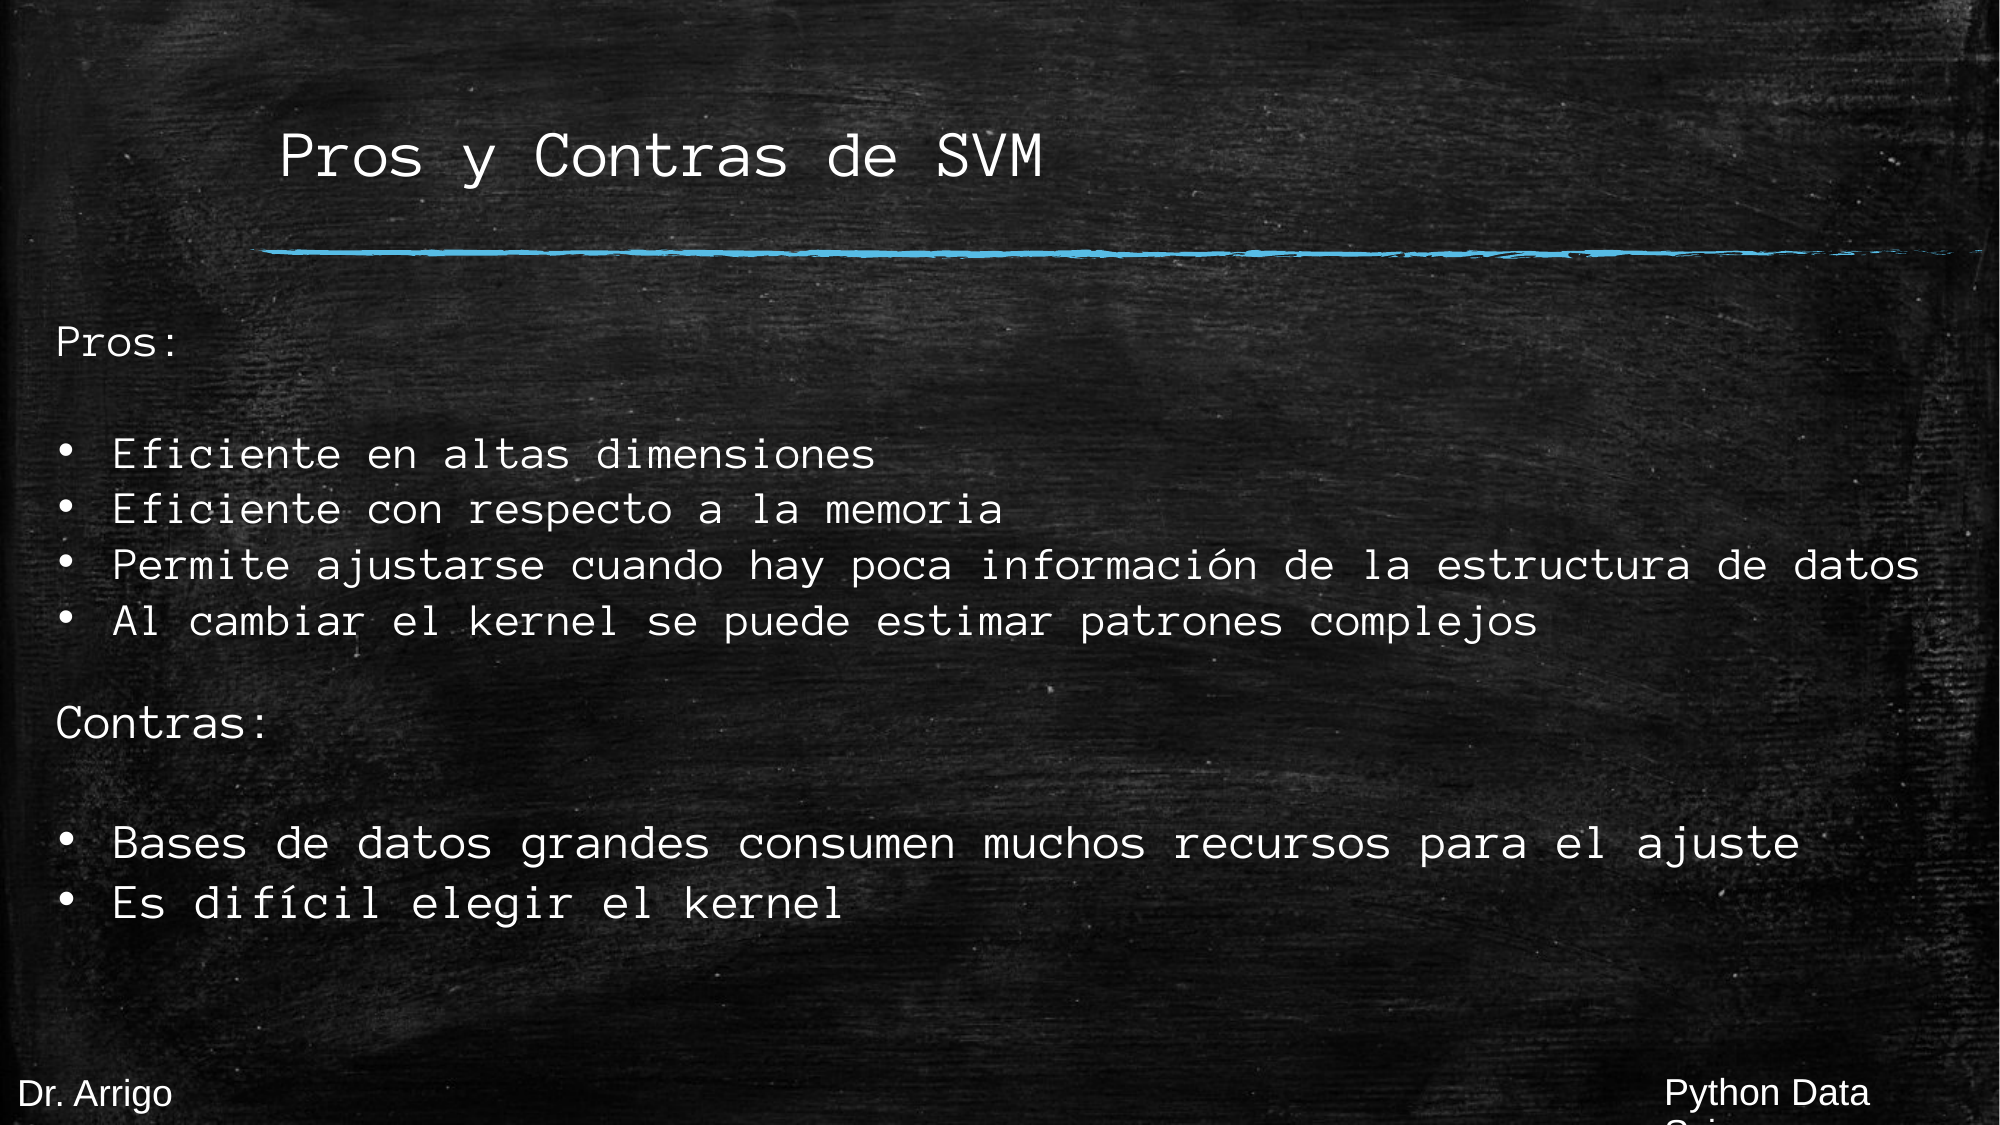

# Pros y Contras de SVM
Pros:

Eficiente en altas dimensiones
Eficiente con respecto a la memoria
Permite ajustarse cuando hay poca información de la estructura de datos
Al cambiar el kernel se puede estimar patrones complejos

Contras:

Bases de datos grandes consumen muchos recursos para el ajuste
Es difícil elegir el kernel